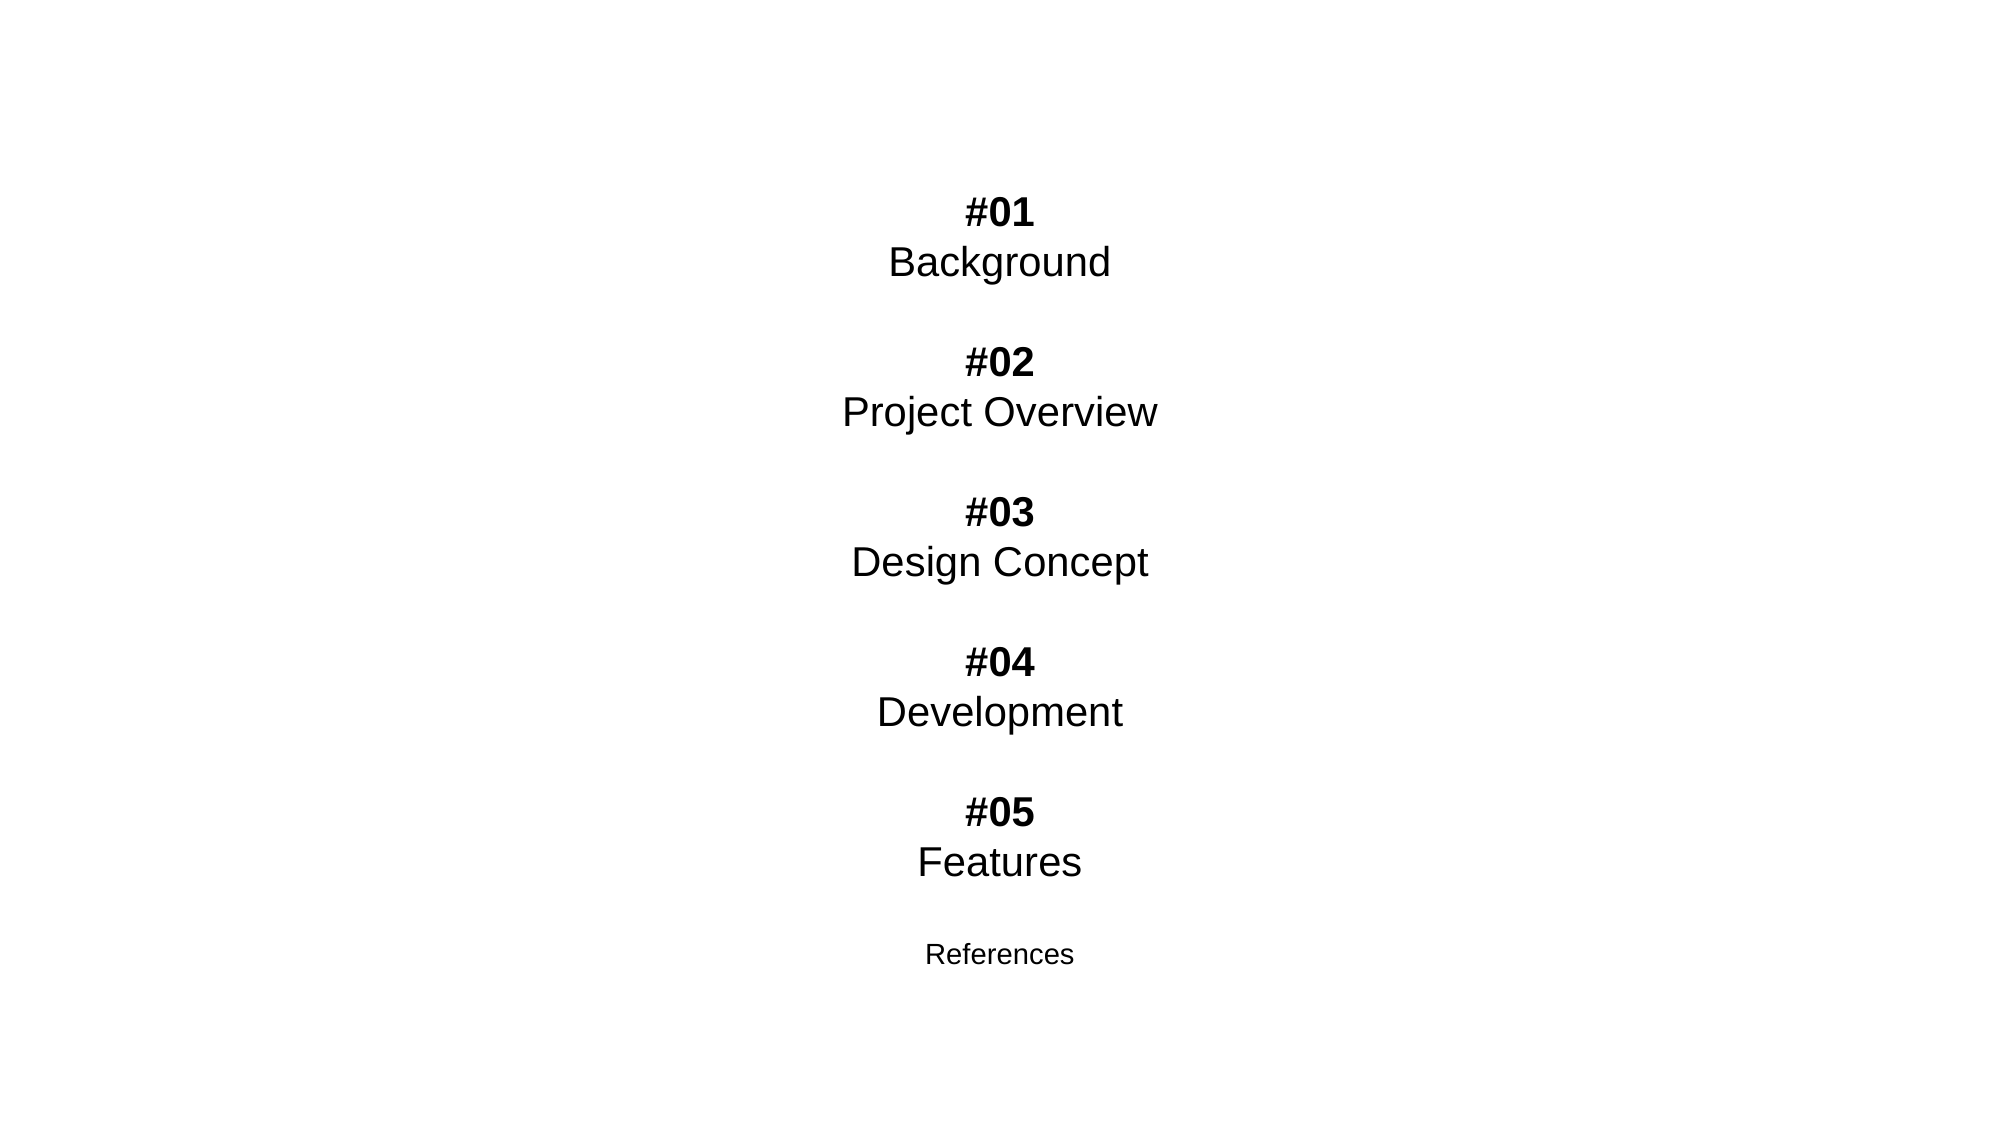

#01
Background

#02
Project Overview

#03
Design Concept

#04
Development

#05
Features

References